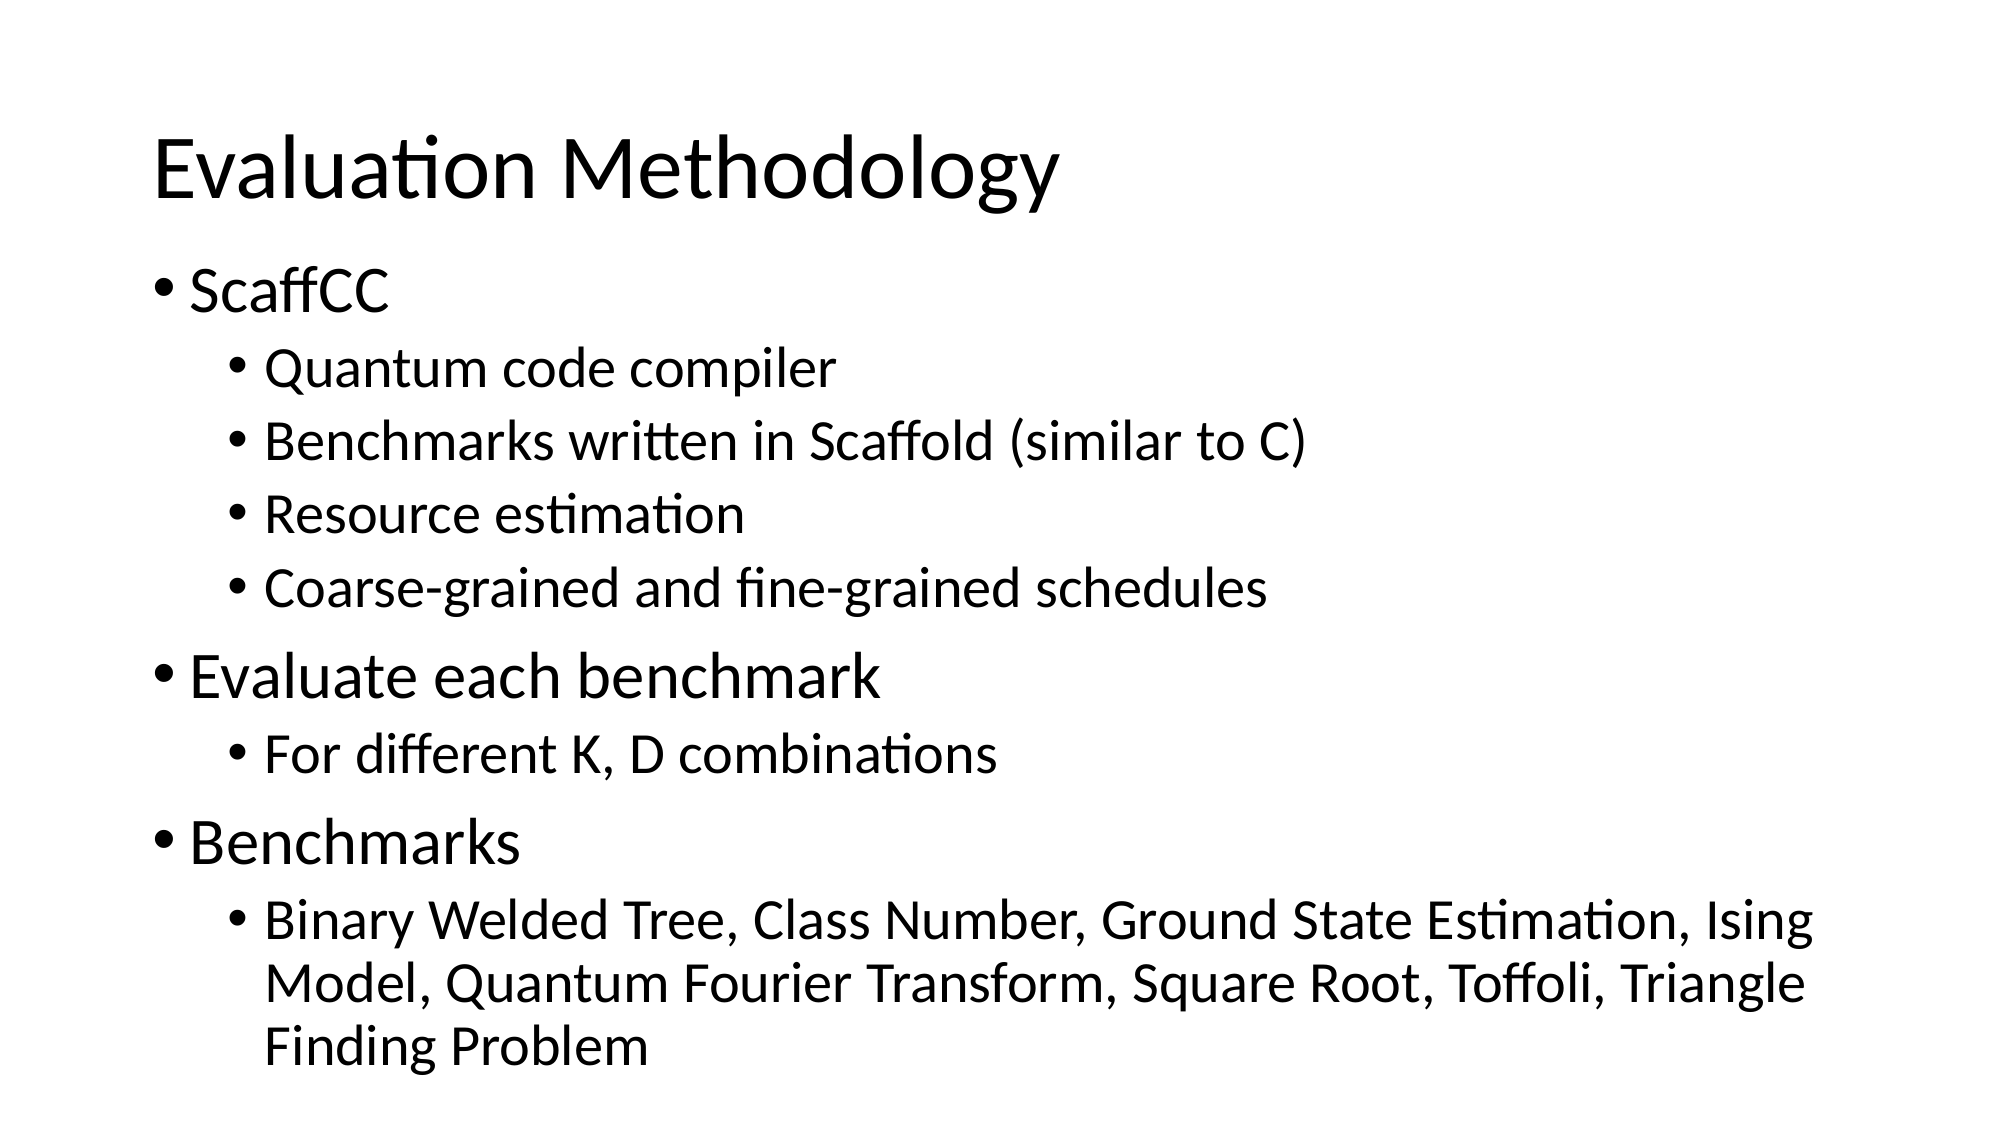

# Evaluation Methodology
ScaffCC
Quantum code compiler
Benchmarks written in Scaffold (similar to C)
Resource estimation
Coarse-grained and fine-grained schedules
Evaluate each benchmark
For different K, D combinations
Benchmarks
Binary Welded Tree, Class Number, Ground State Estimation, Ising Model, Quantum Fourier Transform, Square Root, Toffoli, Triangle Finding Problem